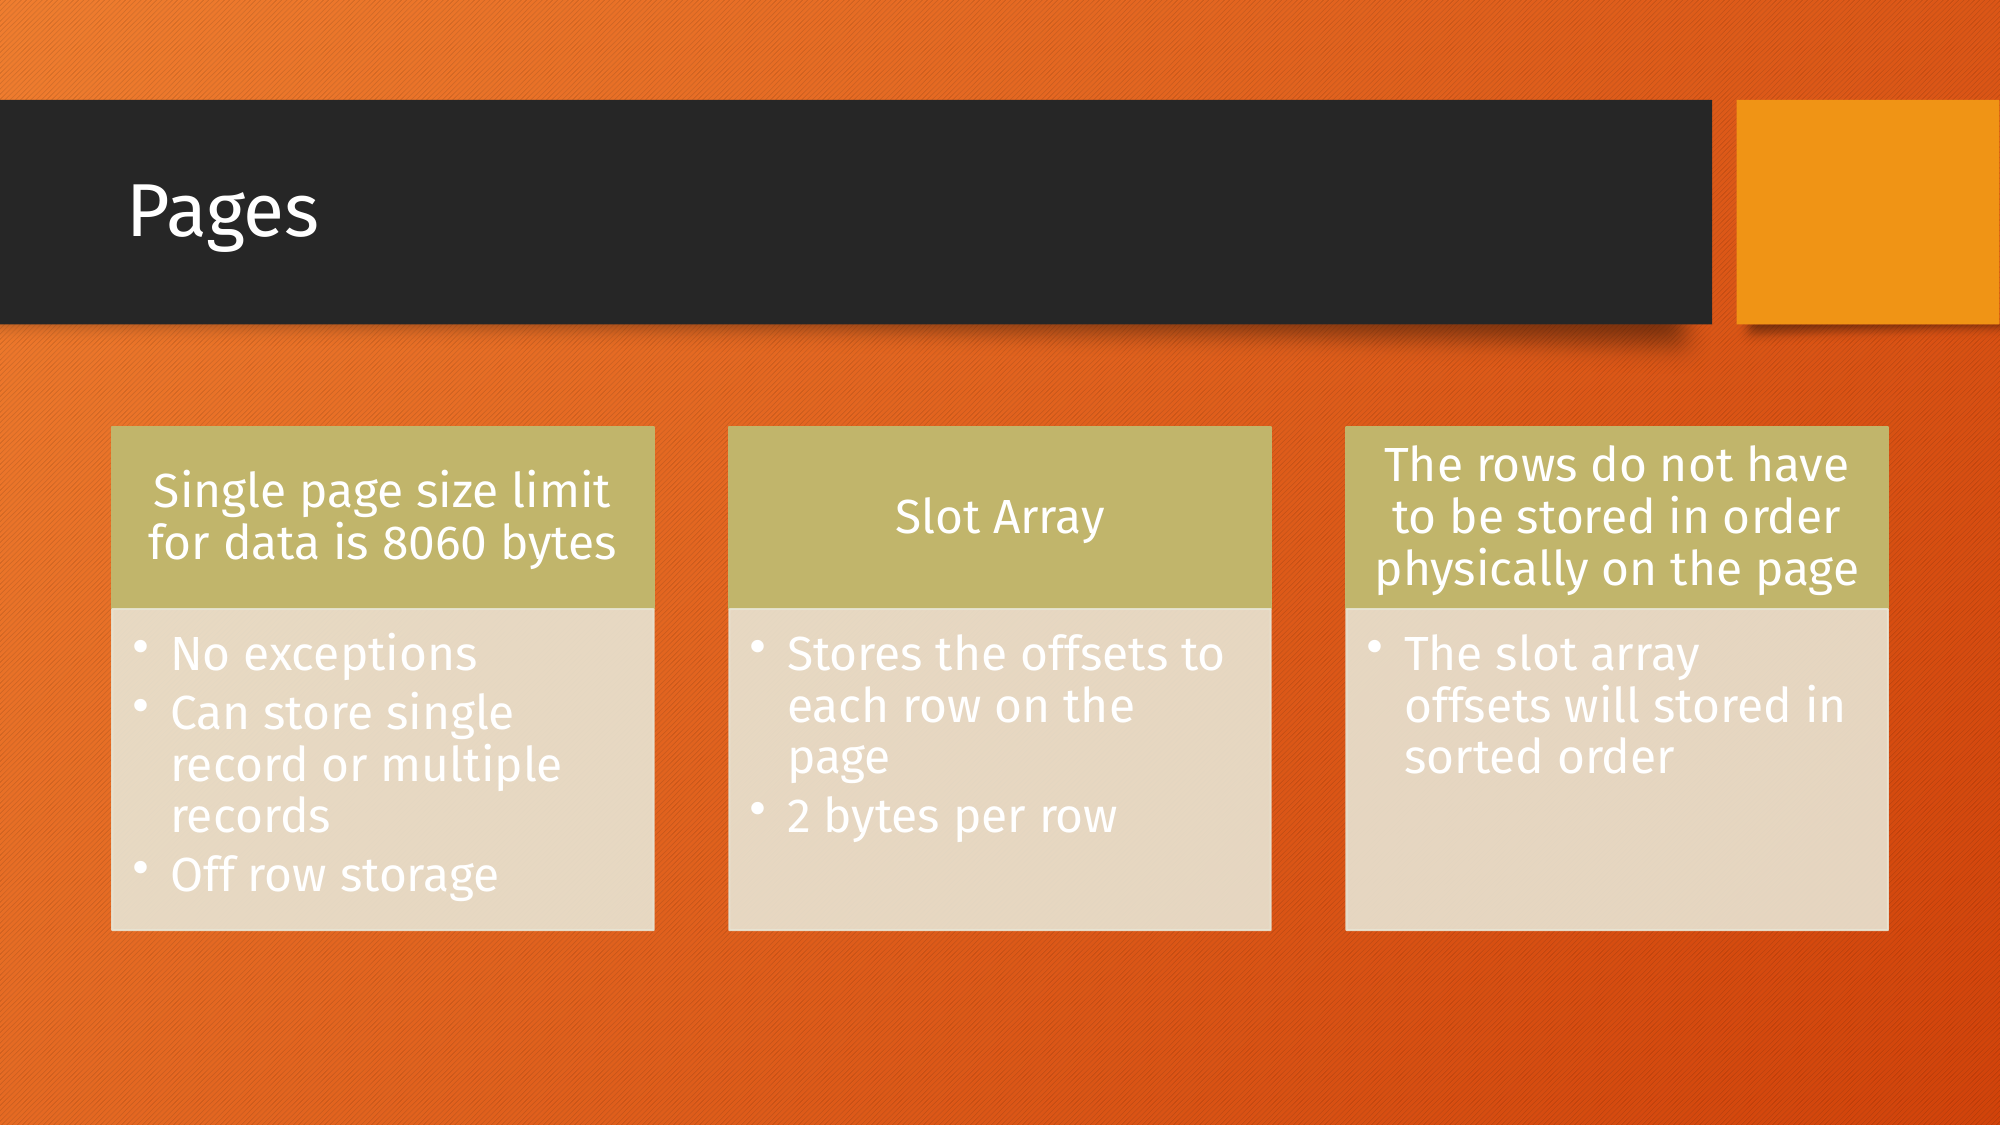

# Pages
Single page size limit for data is 8060 bytes
No exceptions
Can store single record or multiple records
Off row storage
Slot Array
Stores the offsets to each row on the page
2 bytes per row
The rows do not have to be stored in order physically on the page
The slot array offsets will stored in sorted order